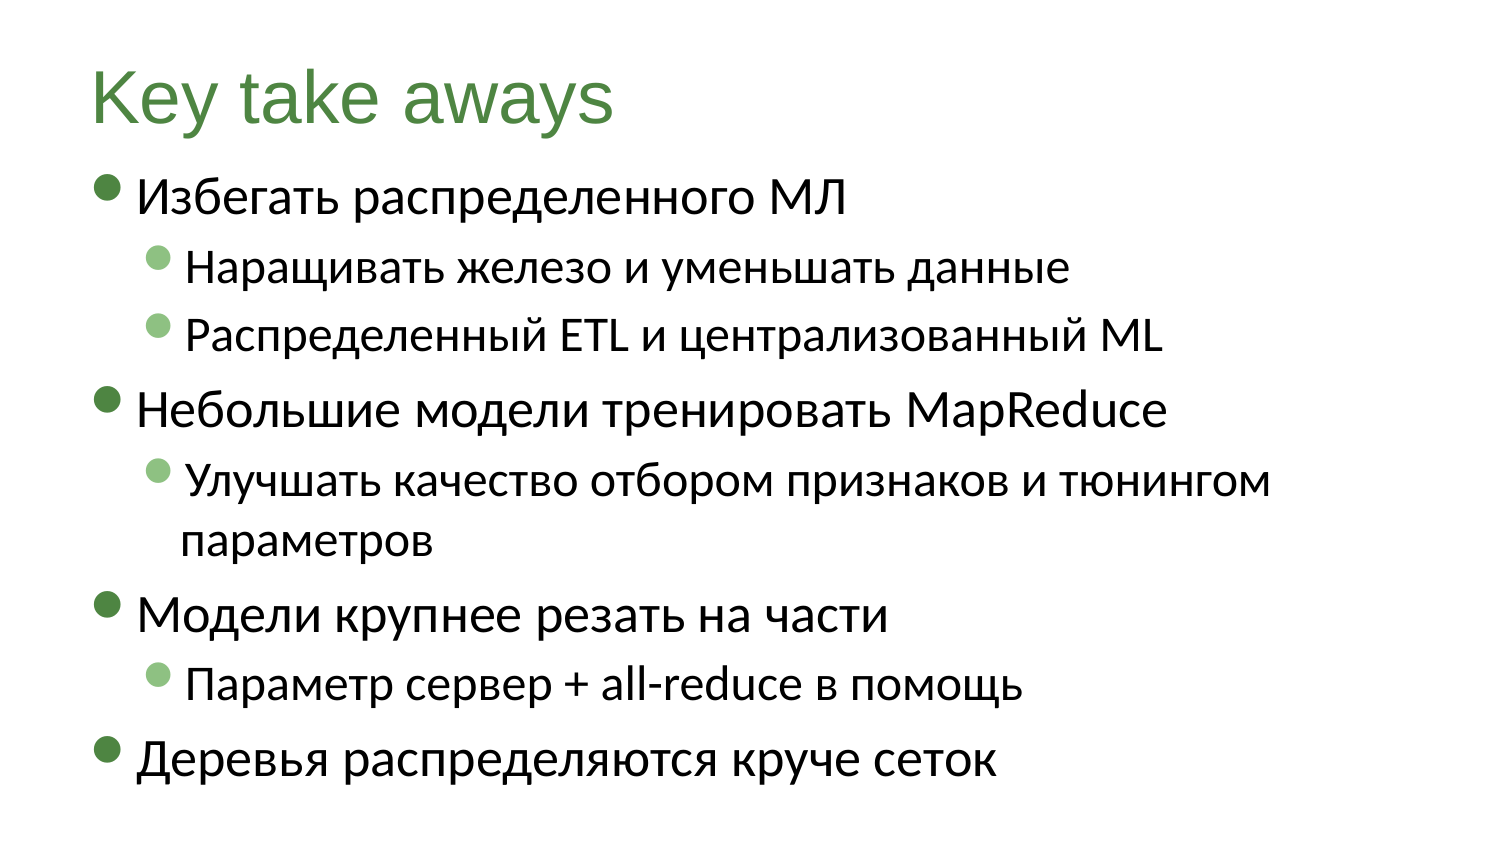

# Key take aways
Избегать распределенного МЛ
Наращивать железо и уменьшать данные
Распределенный ETL и централизованный ML
Небольшие модели тренировать MapReduce
Улучшать качество отбором признаков и тюнингом параметров
Модели крупнее резать на части
Параметр сервер + all-reduce в помощь
Деревья распределяются круче сеток